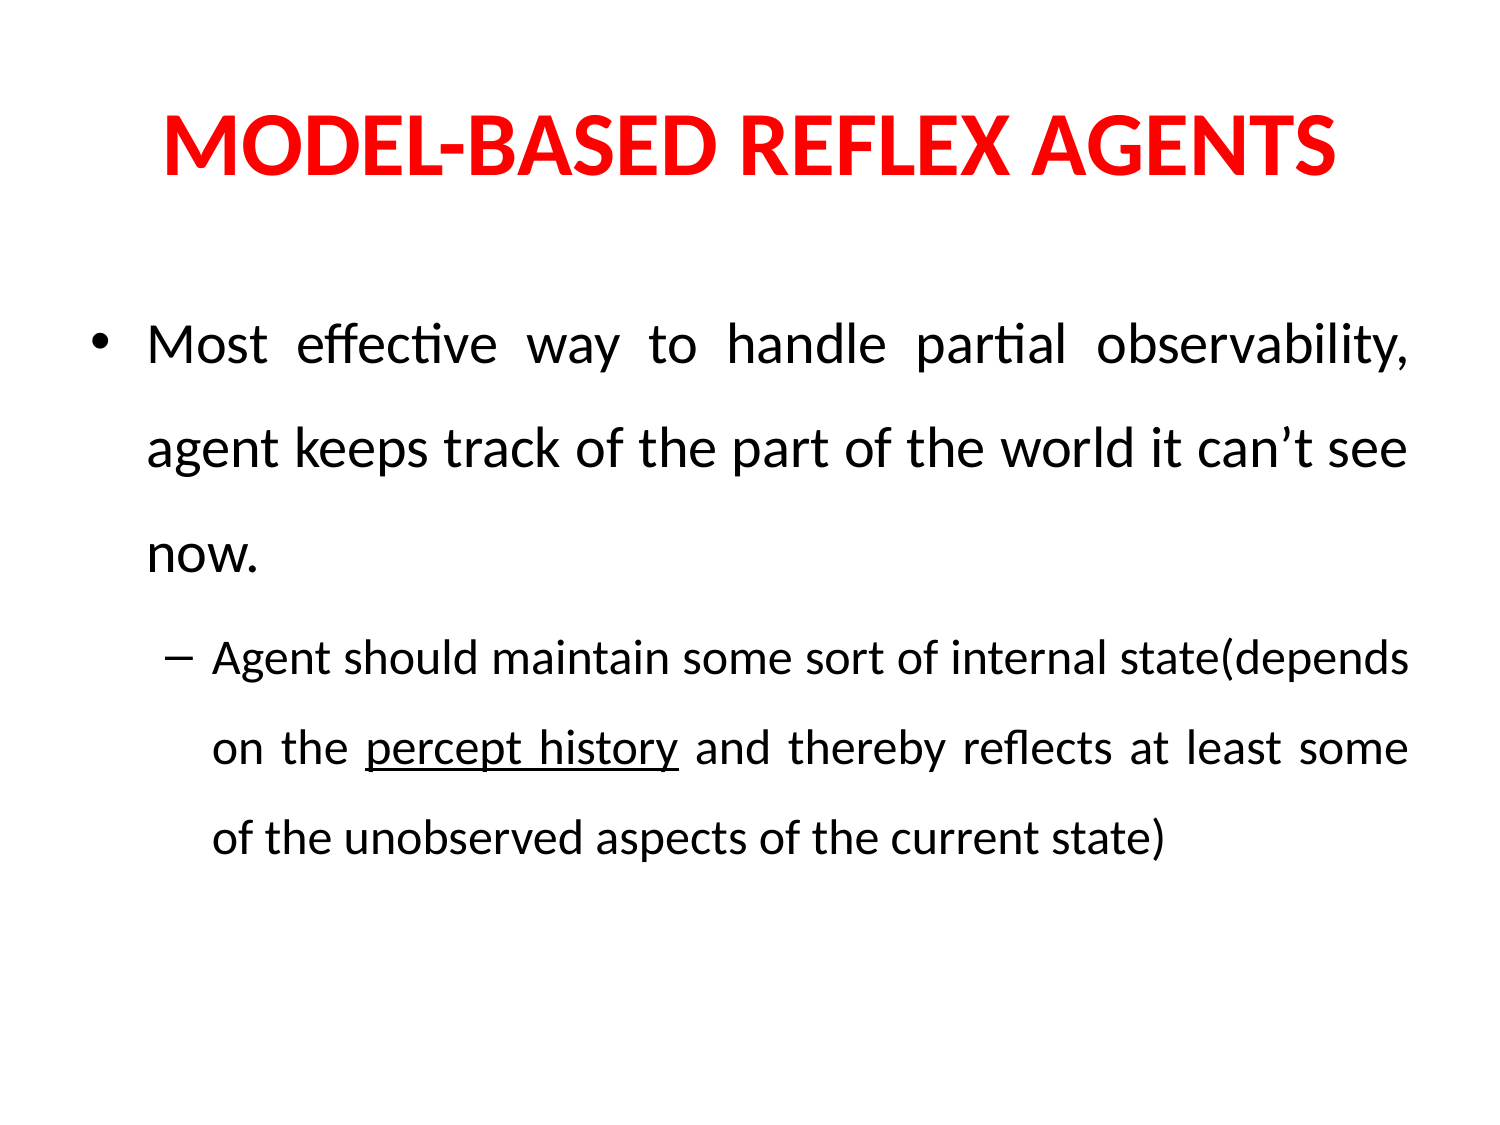

# MODEL-BASED REFLEX AGENTS
Most effective way to handle partial observability, agent keeps track of the part of the world it can’t see now.
Agent should maintain some sort of internal state(depends on the percept history and thereby reﬂects at least some of the unobserved aspects of the current state)